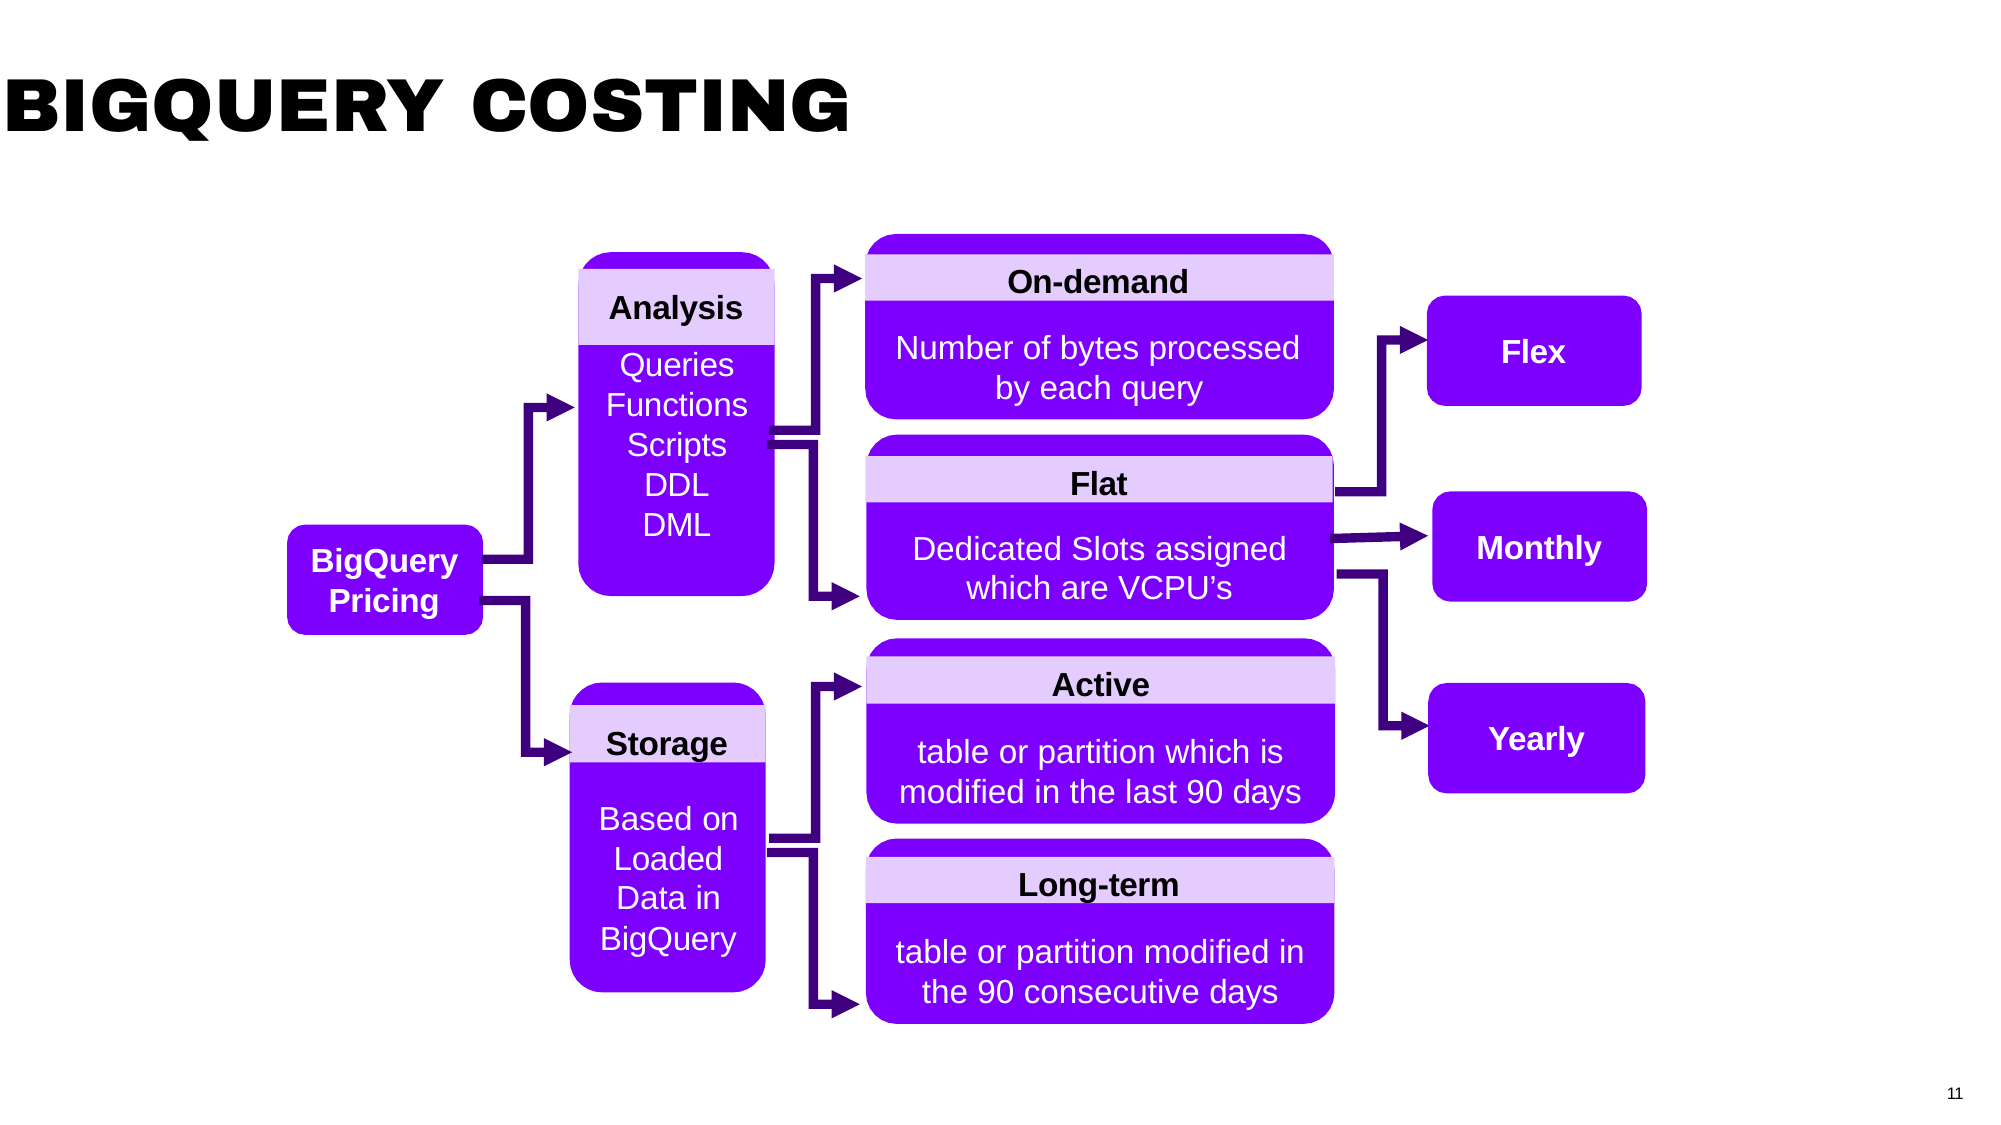

# BigQuery Costing

On-demand

Analysis

Number of bytes processed by each query
Flex
Queries Functions Scripts DDL DML

Flat

Monthly

Dedicated Slots assigned which are VCPU’s
BigQuery Pricing

Active

Storage
Yearly
table or partition which is modified in the last 90 days
Based on Loaded Data in BigQuery

Long-term
table or partition modified in
the 90 consecutive days
11